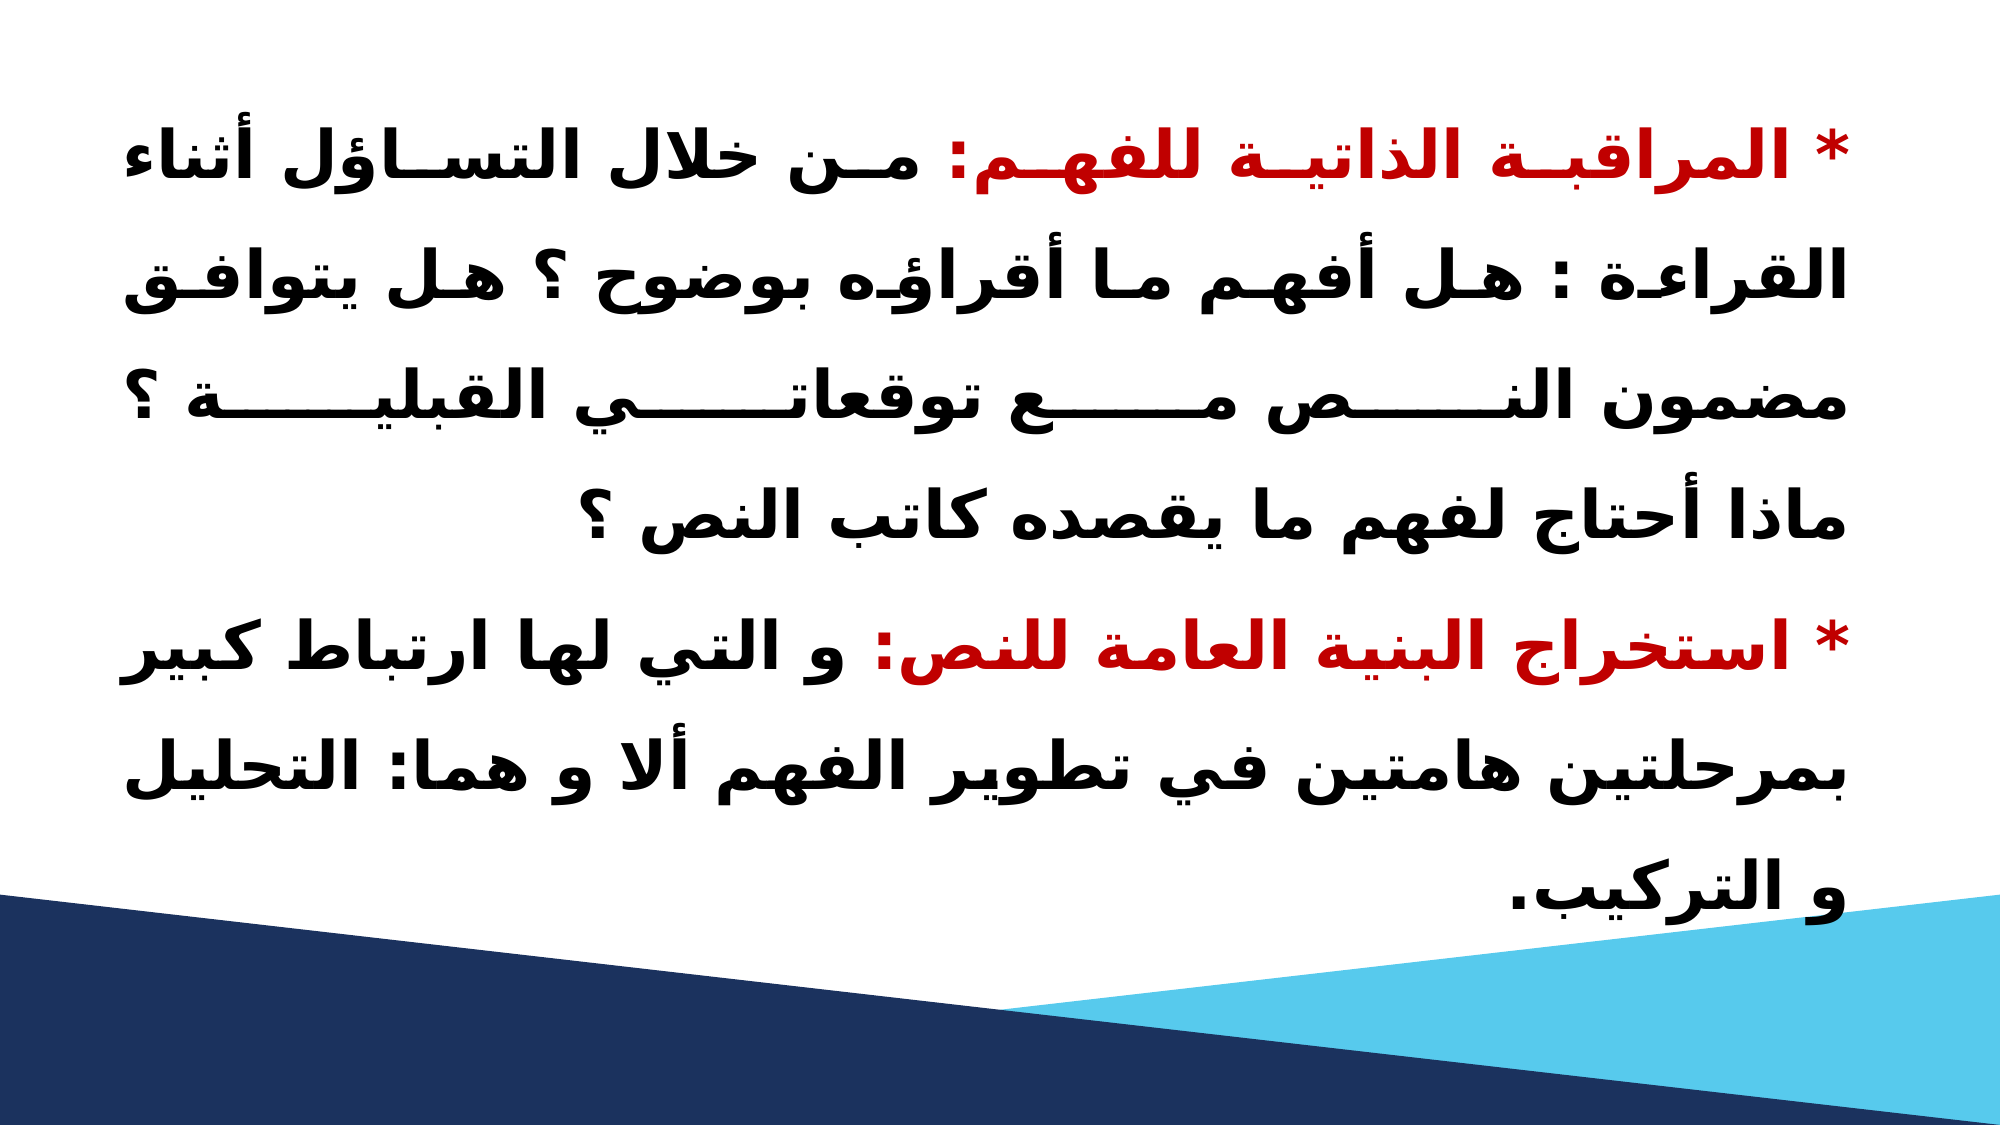

* المراقبة الذاتية للفهم: من خلال التساؤل أثناء القراءة : هل أفهم ما أقراؤه بوضوح ؟ هل يتوافق مضمون النص مع توقعاتي القبلية ؟
ماذا أحتاج لفهم ما يقصده كاتب النص ؟
* استخراج البنية العامة للنص: و التي لها ارتباط كبير بمرحلتين هامتين في تطوير الفهم ألا و هما: التحليل و التركيب.